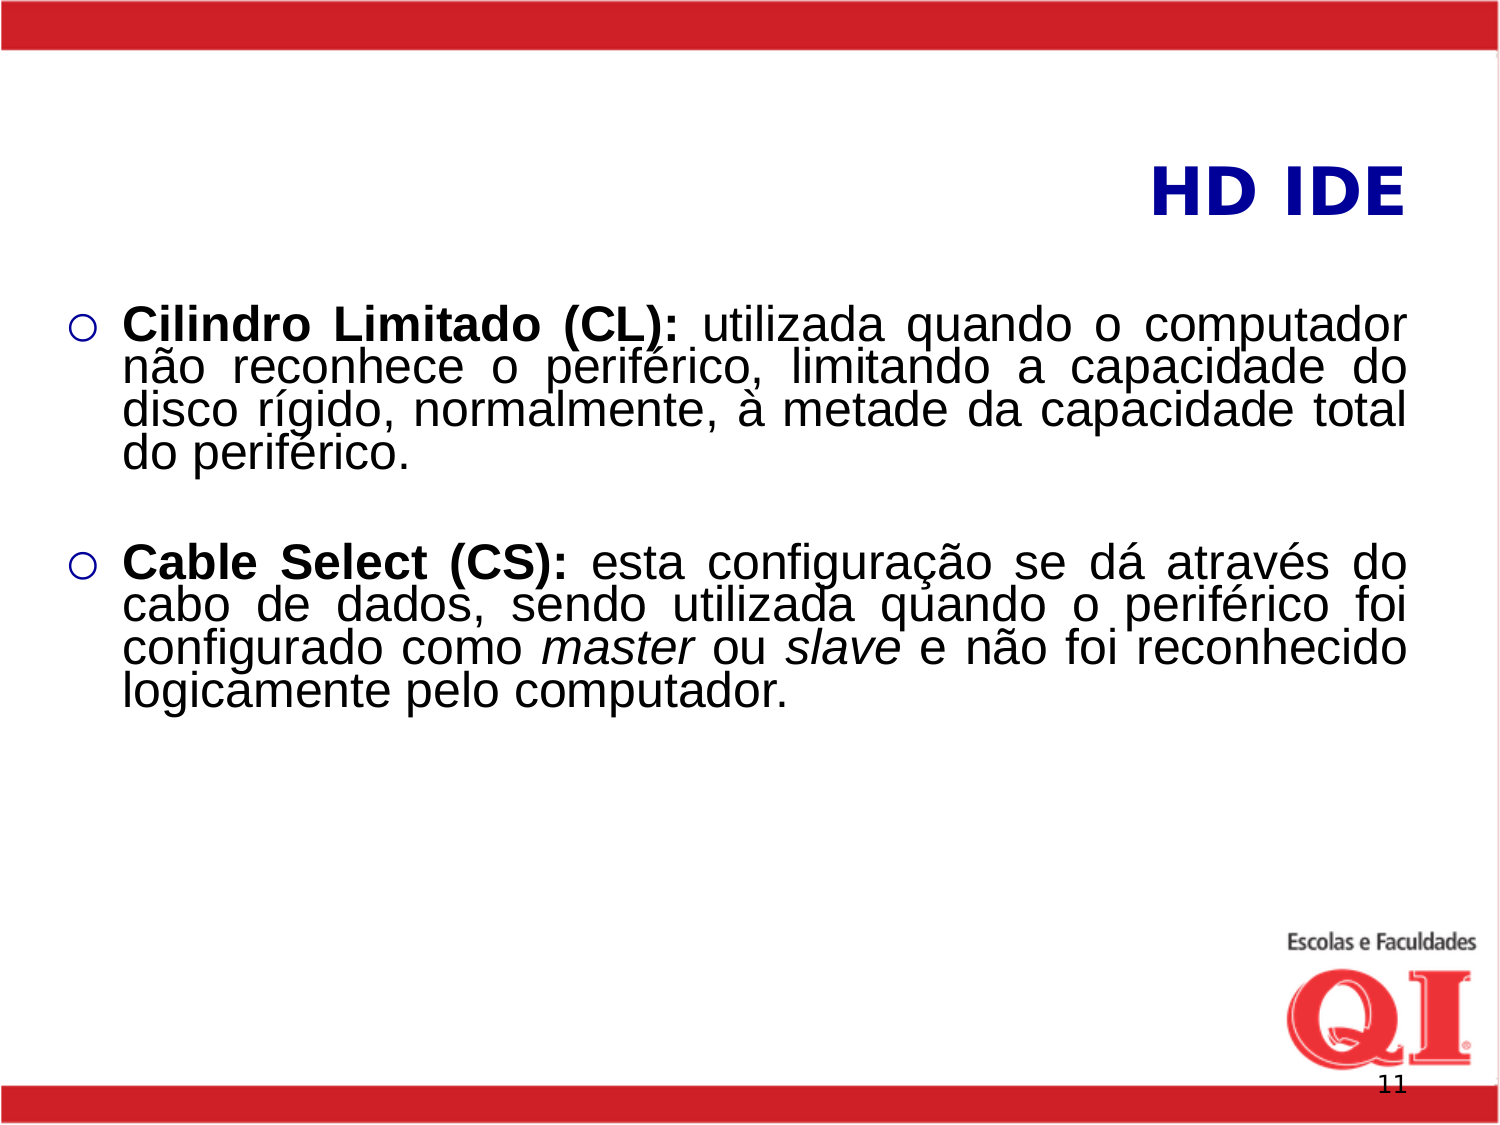

# HD IDE
Cilindro Limitado (CL): utilizada quando o computador não reconhece o periférico, limitando a capacidade do disco rígido, normalmente, à metade da capacidade total do periférico.

Cable Select (CS): esta configuração se dá através do cabo de dados, sendo utilizada quando o periférico foi configurado como master ou slave e não foi reconhecido logicamente pelo computador.

11